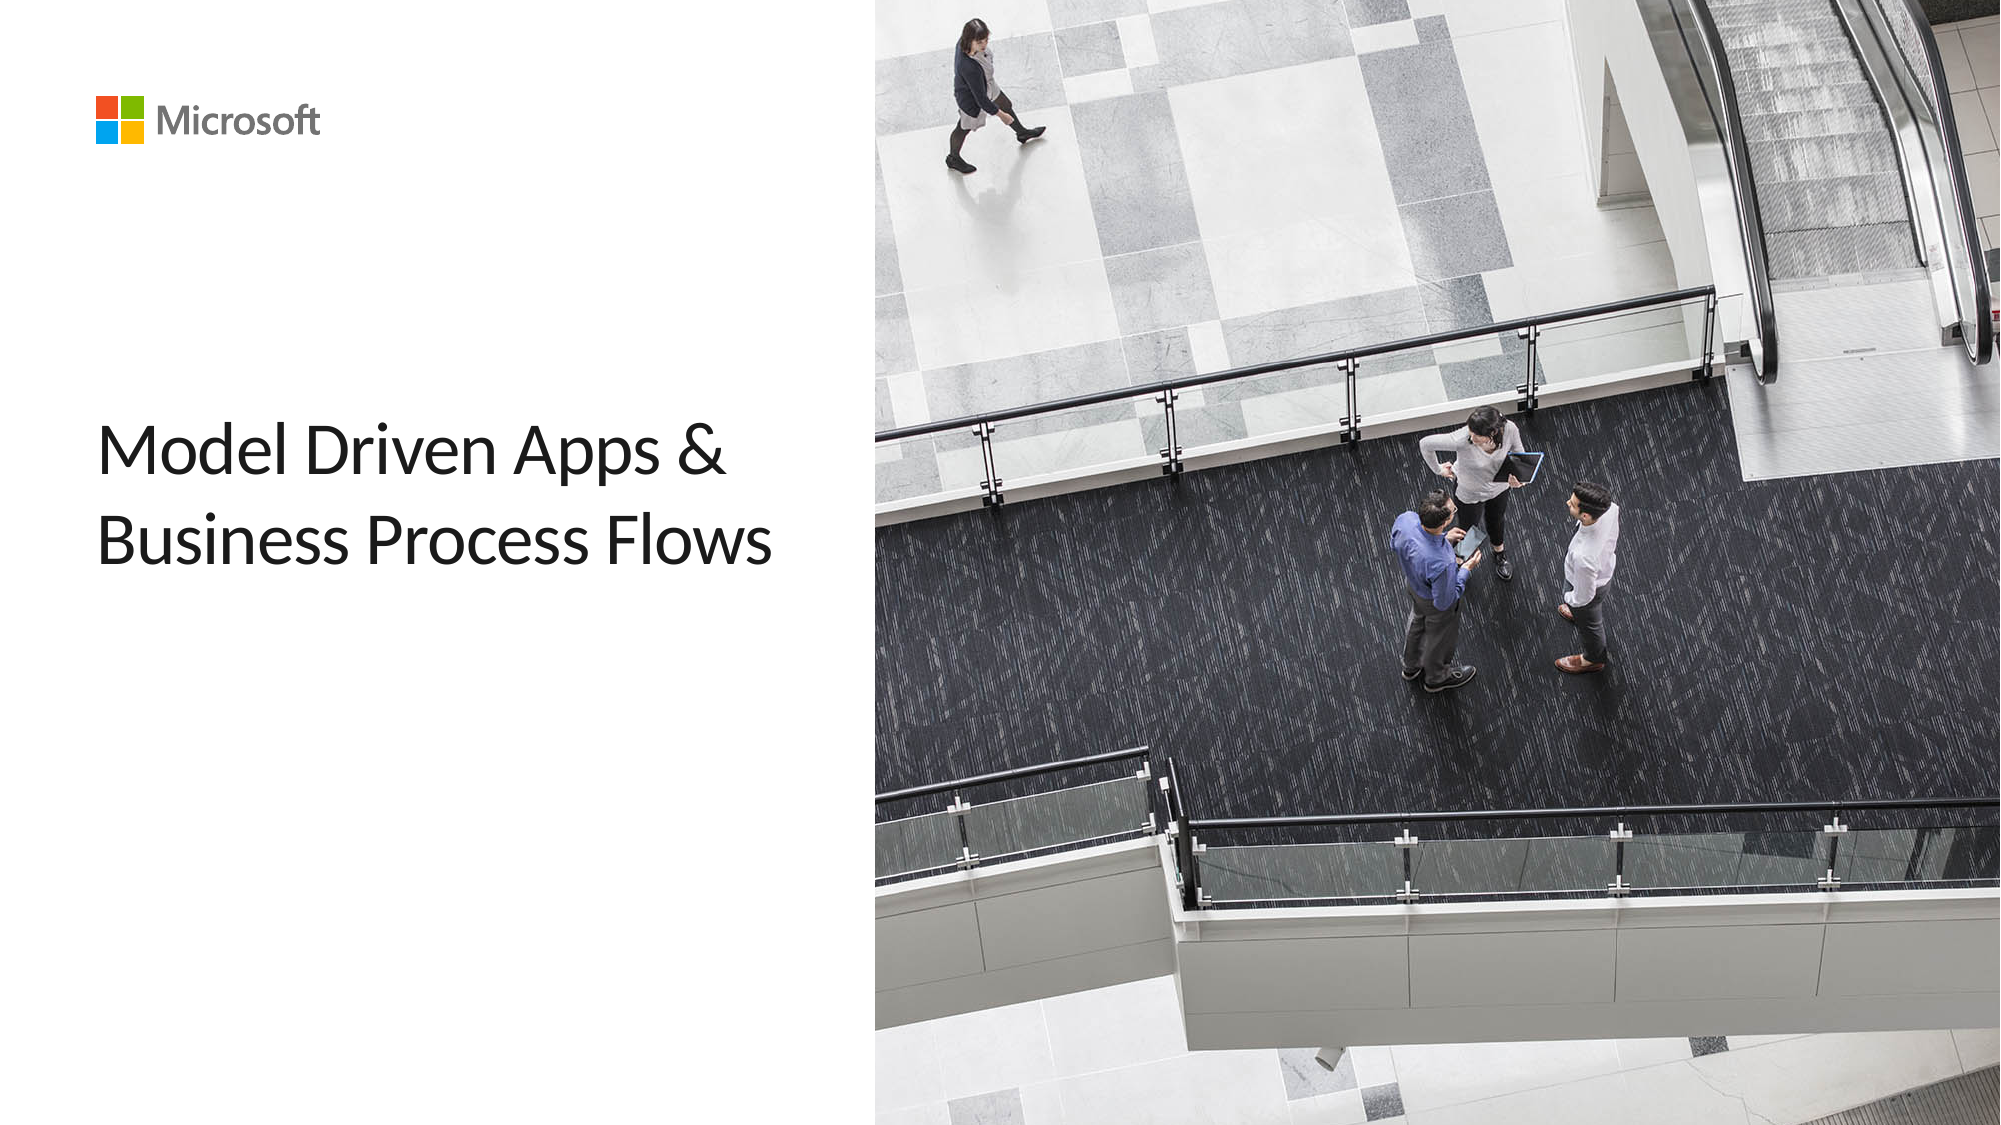

# Model Driven Apps & Business Process Flows